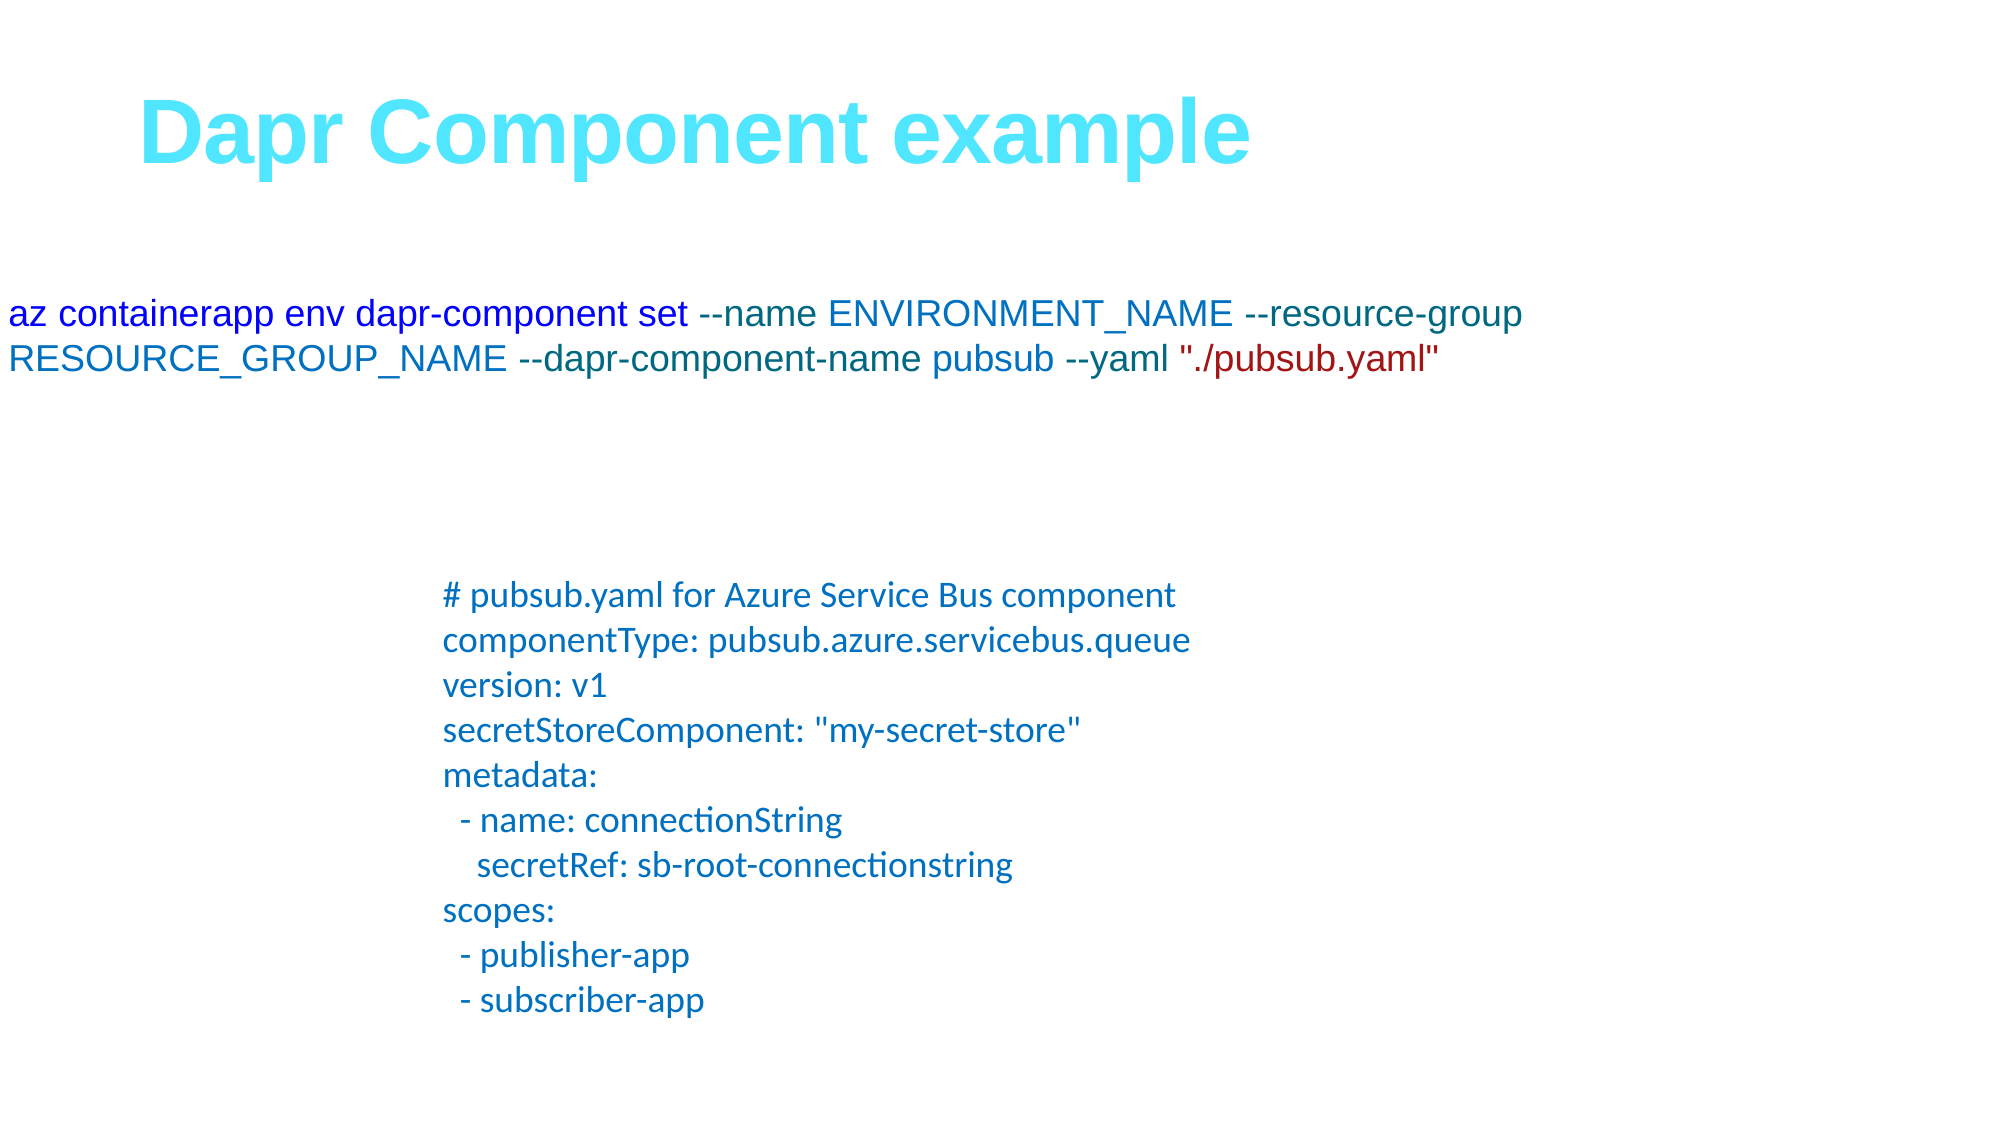

# Dapr Component example
az containerapp env dapr-component set --name ENVIRONMENT_NAME --resource-group RESOURCE_GROUP_NAME --dapr-component-name pubsub --yaml "./pubsub.yaml"

# pubsub.yaml for Azure Service Bus component
componentType: pubsub.azure.servicebus.queue
version: v1
secretStoreComponent: "my-secret-store"
metadata:
  - name: connectionString
    secretRef: sb-root-connectionstring
scopes:
  - publisher-app
  - subscriber-app